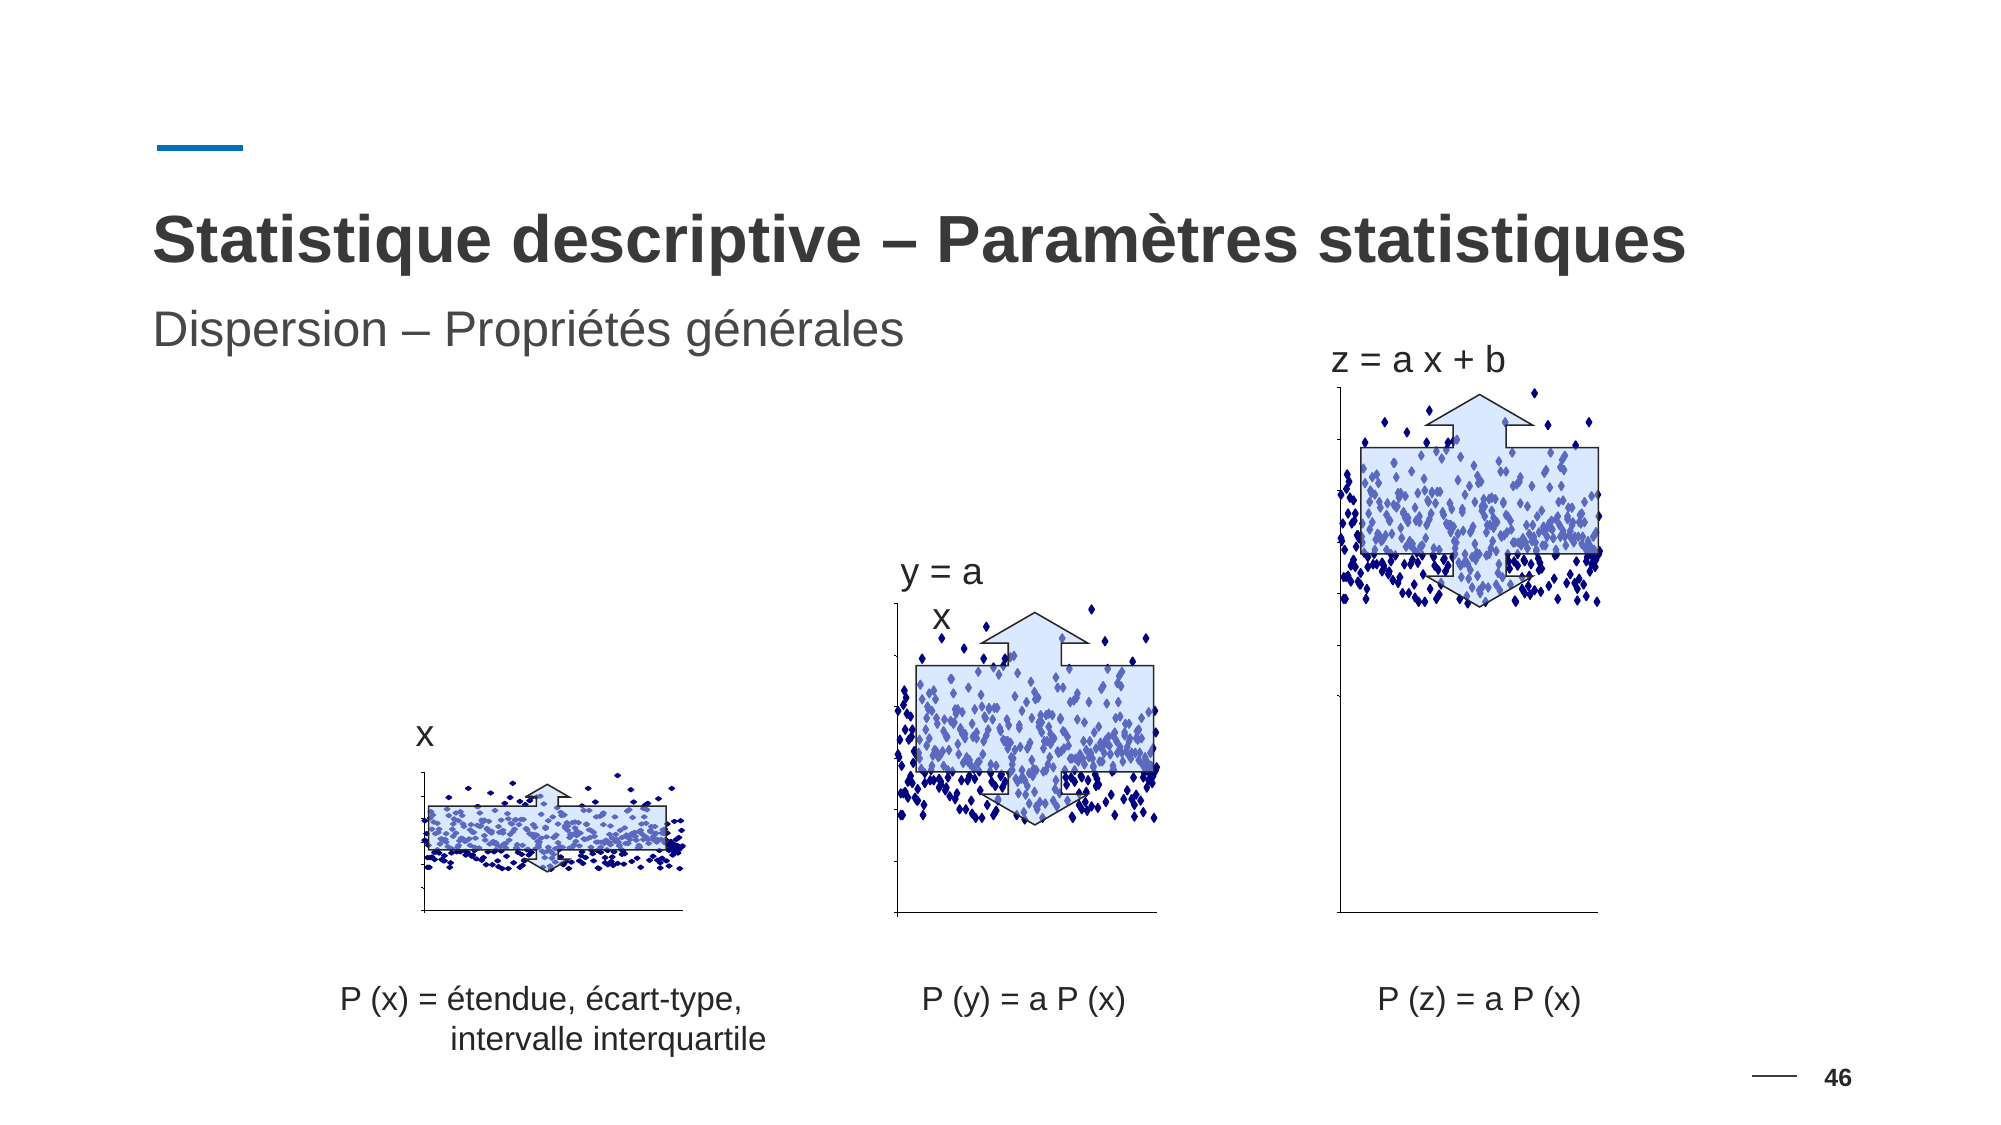

# Statistique descriptive – Paramètres statistiques
Dispersion – Propriétés générales
z = a x + b

P (z) = a P (x)
y = a x

P (y) = a P (x)
x

P (x) = étendue, écart-type,
            intervalle interquartile
46